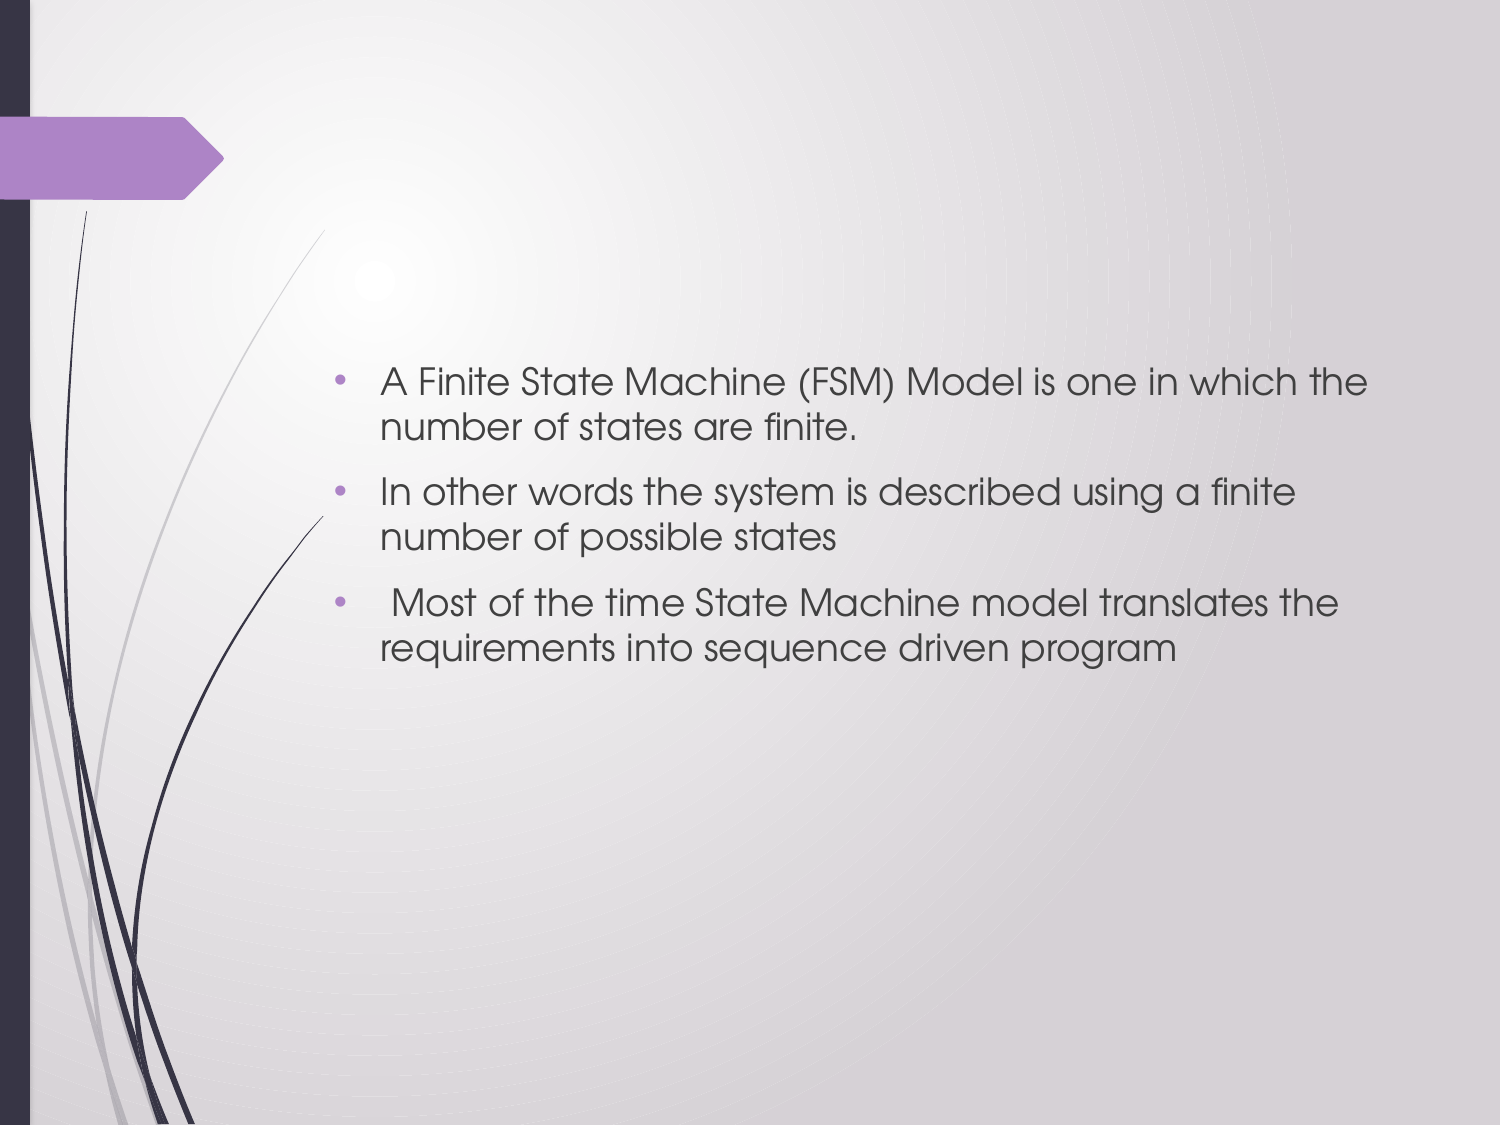

#
A Finite State Machine (FSM) Model is one in which the number of states are finite.
In other words the system is described using a finite number of possible states
 Most of the time State Machine model translates the requirements into sequence driven program